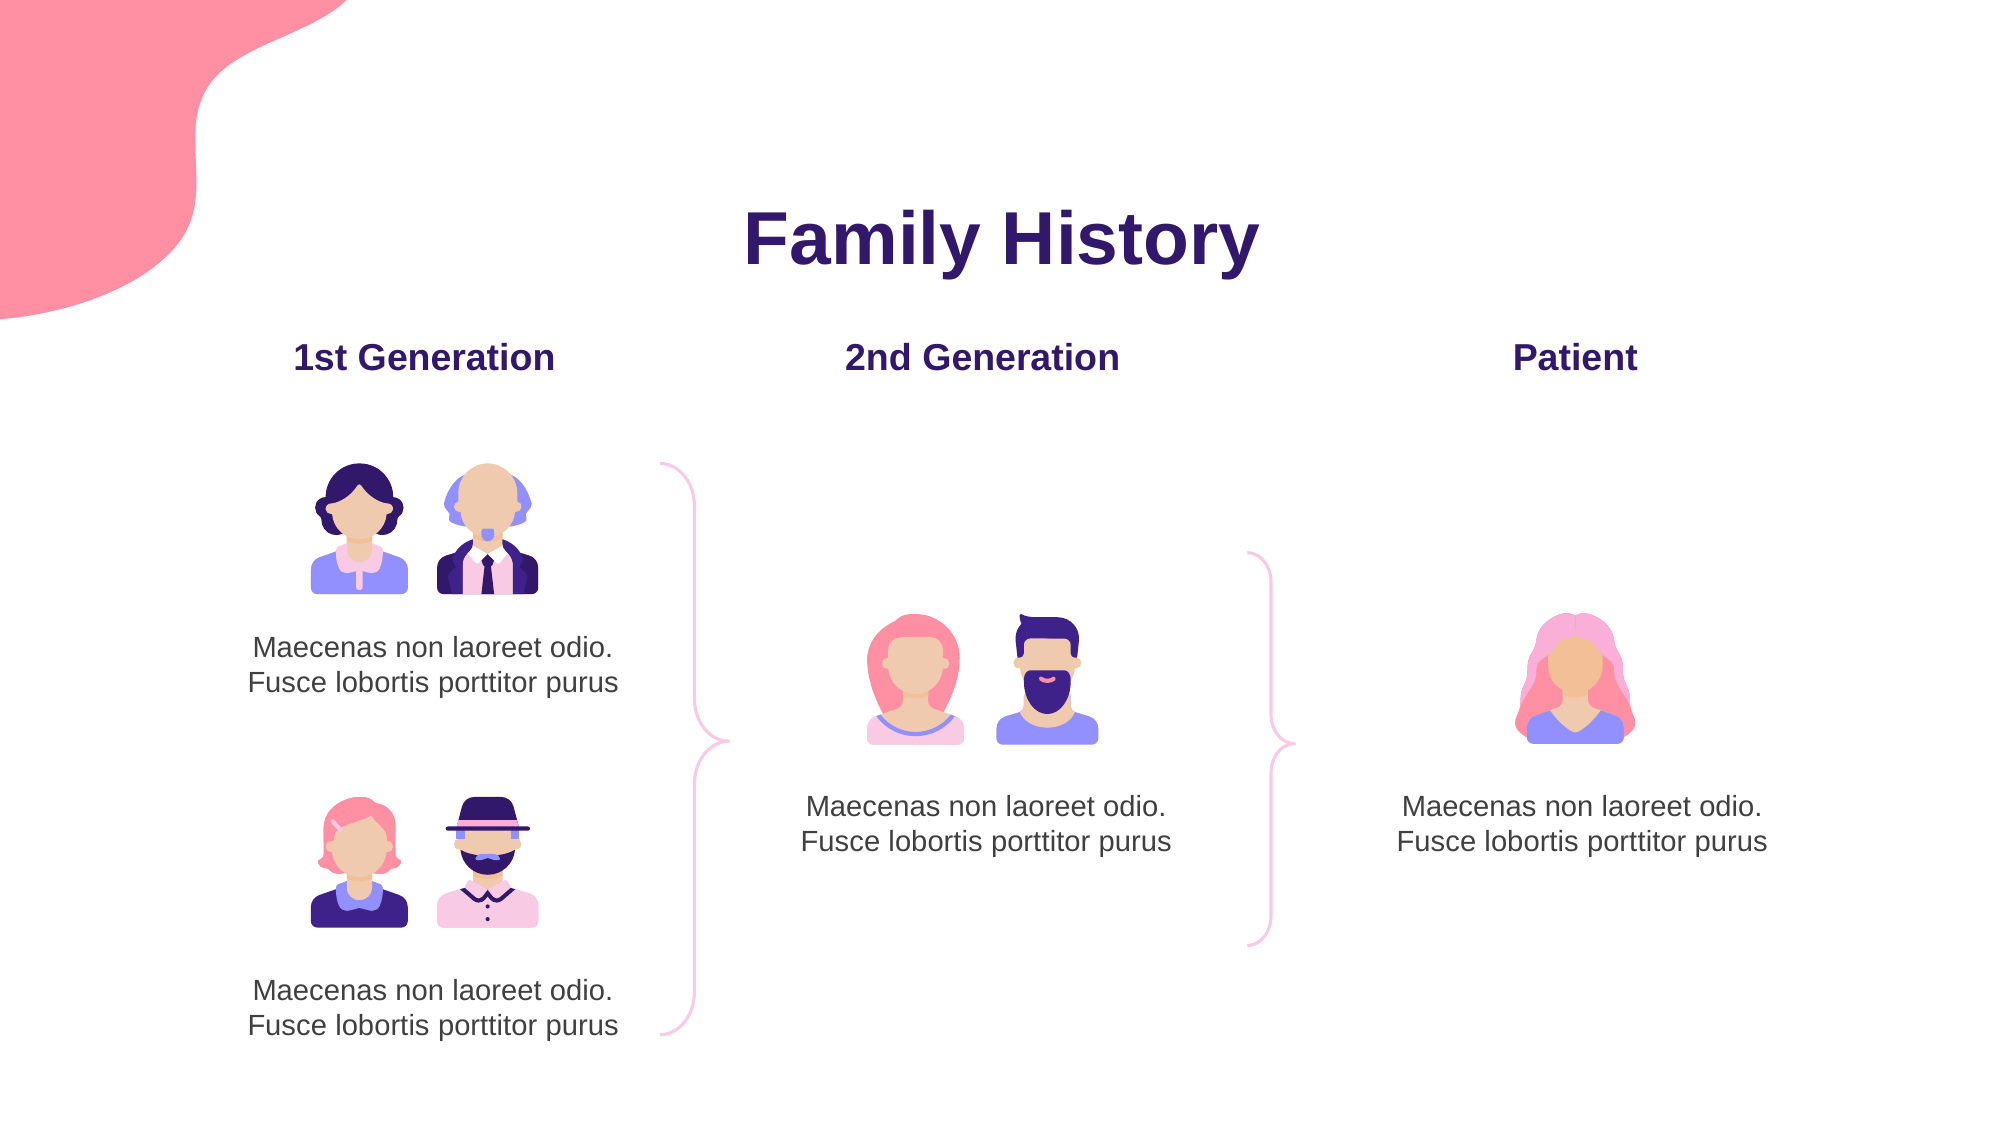

Family History
1st Generation
2nd Generation
Patient

Maecenas non laoreet odio. Fusce lobortis porttitor purus
Maecenas non laoreet odio. Fusce lobortis porttitor purus
Maecenas non laoreet odio. Fusce lobortis porttitor purus

Maecenas non laoreet odio. Fusce lobortis porttitor purus